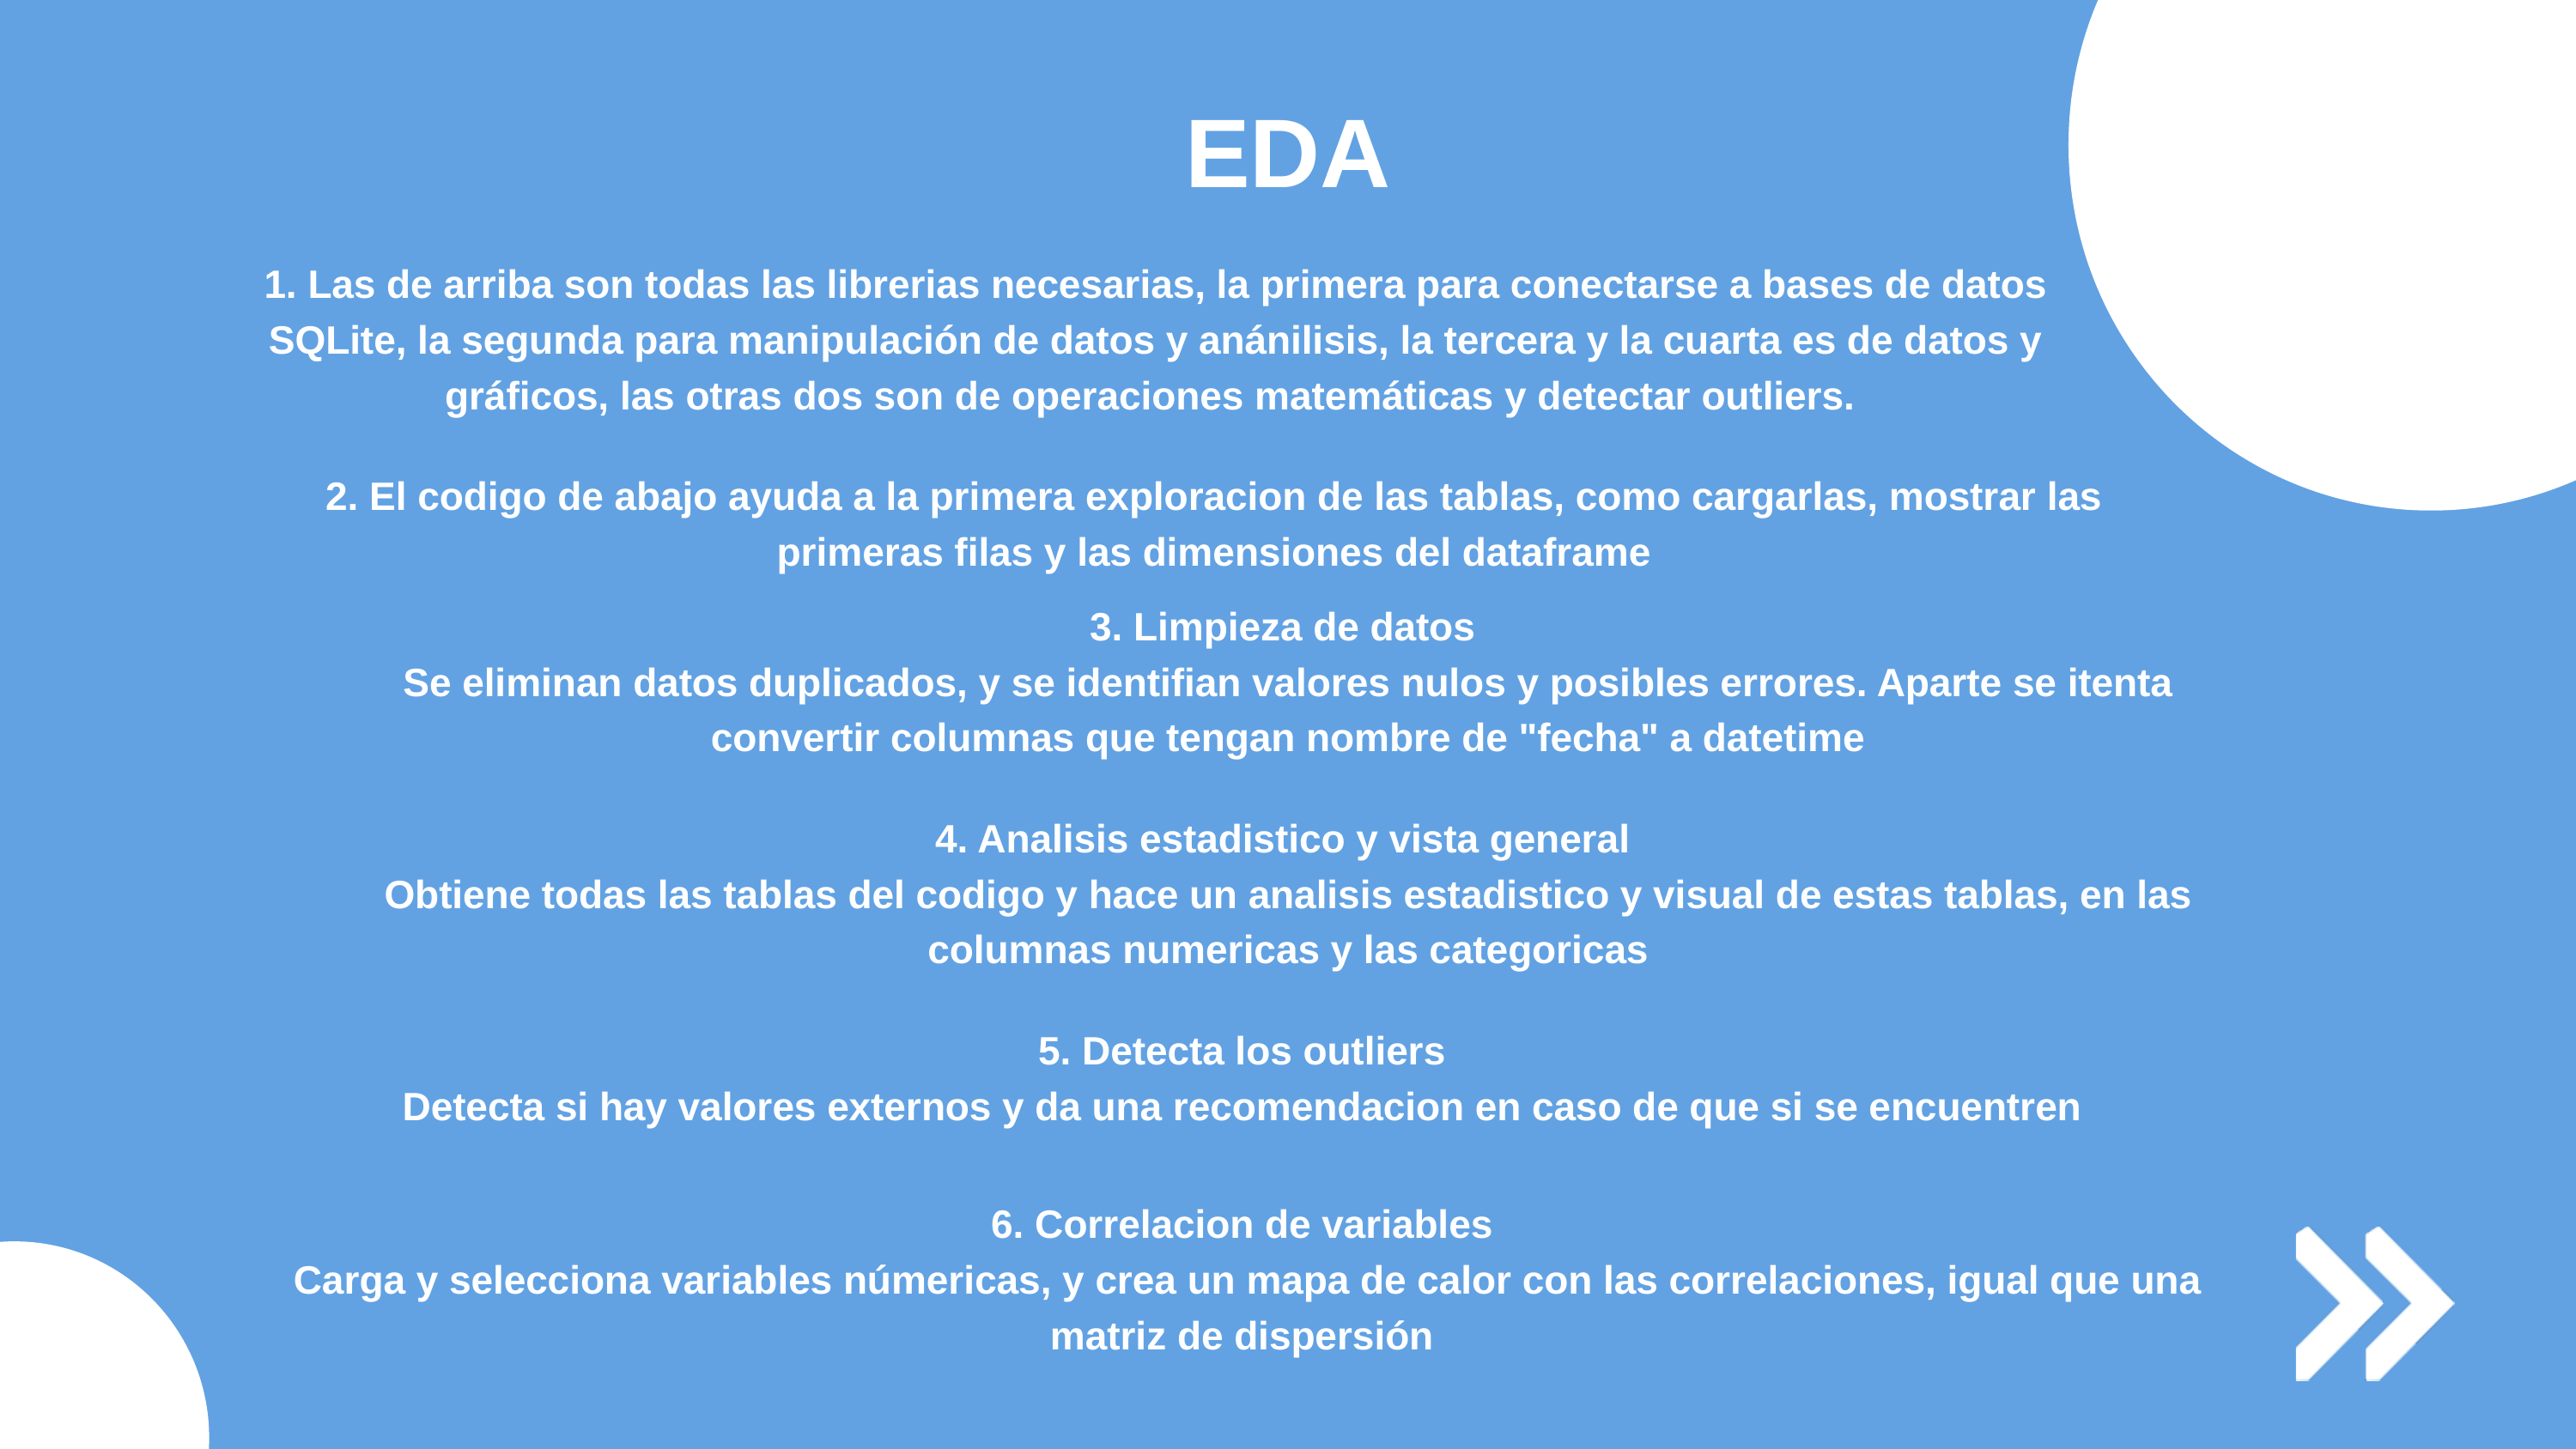

EDA
1. Las de arriba son todas las librerias necesarias, la primera para conectarse a bases de datos SQLite, la segunda para manipulación de datos y anánilisis, la tercera y la cuarta es de datos y gráficos, las otras dos son de operaciones matemáticas y detectar outliers.

2. El codigo de abajo ayuda a la primera exploracion de las tablas, como cargarlas, mostrar las primeras filas y las dimensiones del dataframe

3. Limpieza de datos
Se eliminan datos duplicados, y se identifian valores nulos y posibles errores. Aparte se itenta convertir columnas que tengan nombre de "fecha" a datetime

4. Analisis estadistico y vista general
Obtiene todas las tablas del codigo y hace un analisis estadistico y visual de estas tablas, en las columnas numericas y las categoricas

5. Detecta los outliers
Detecta si hay valores externos y da una recomendacion en caso de que si se encuentren

6. Correlacion de variables
Carga y selecciona variables númericas, y crea un mapa de calor con las correlaciones, igual que una matriz de dispersión